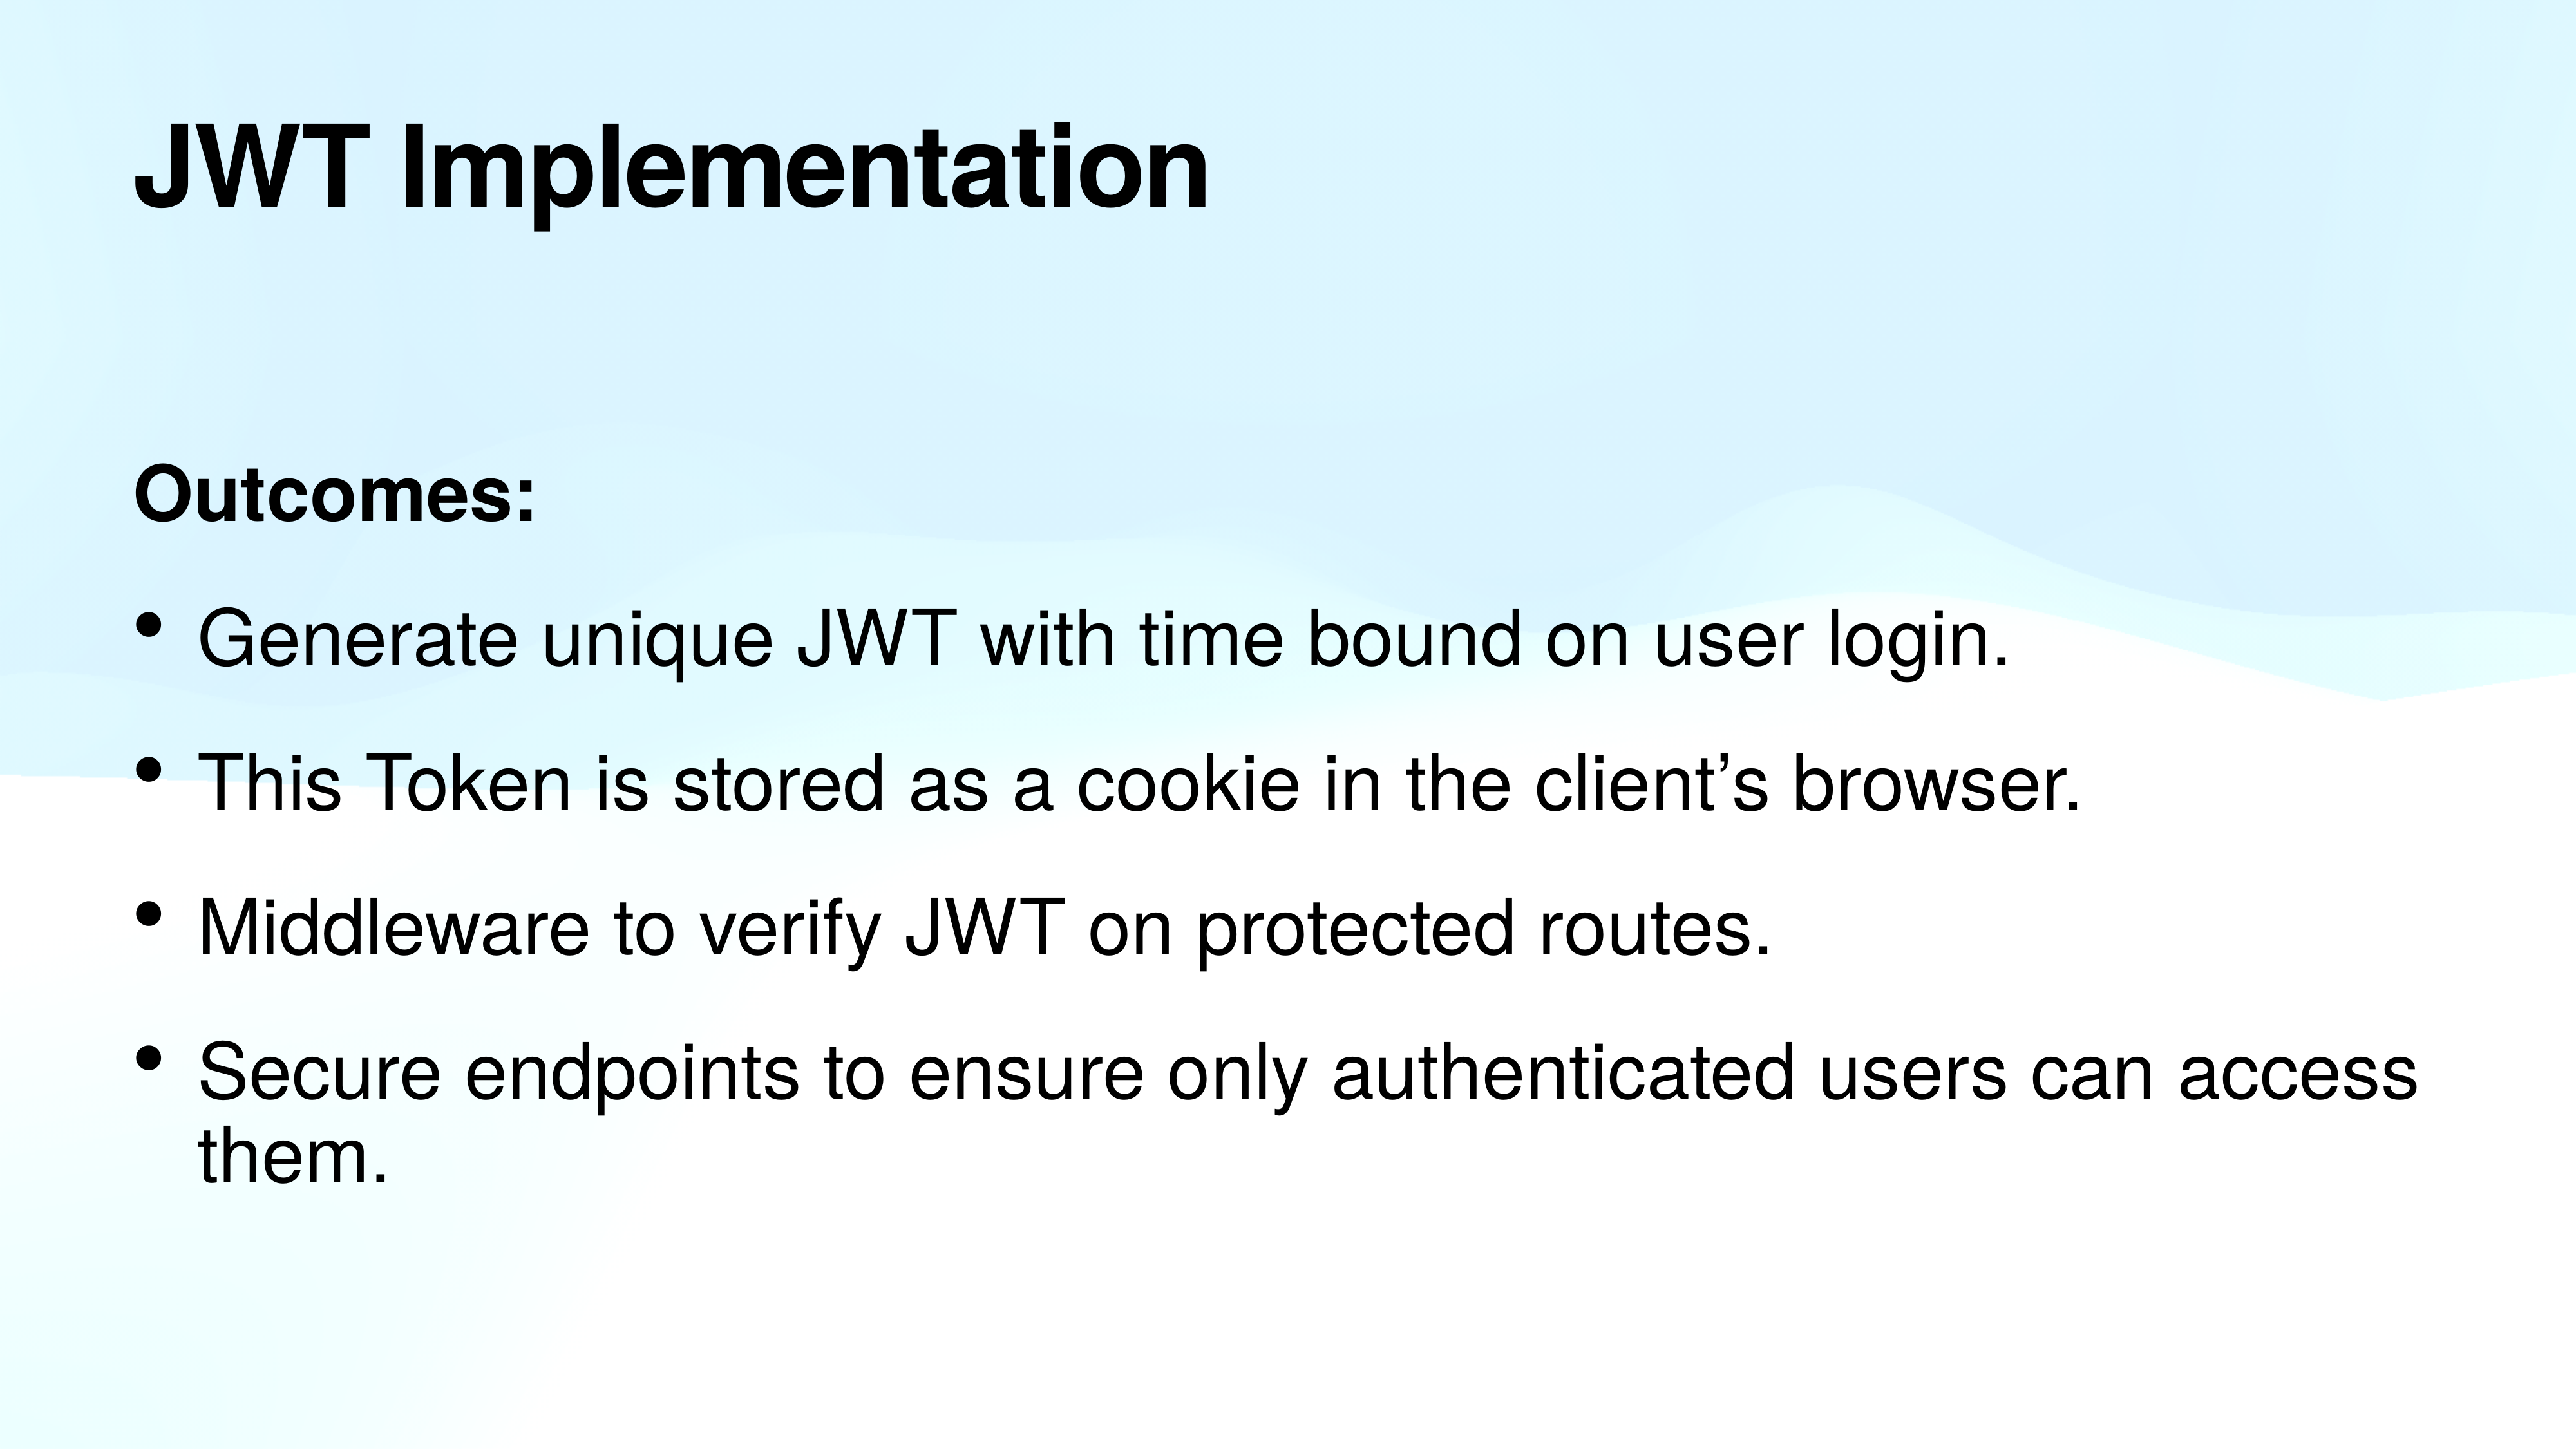

# JWT Implementation
Outcomes:
Generate unique JWT with time bound on user login.
This Token is stored as a cookie in the client’s browser.
Middleware to verify JWT on protected routes.
Secure endpoints to ensure only authenticated users can access them.